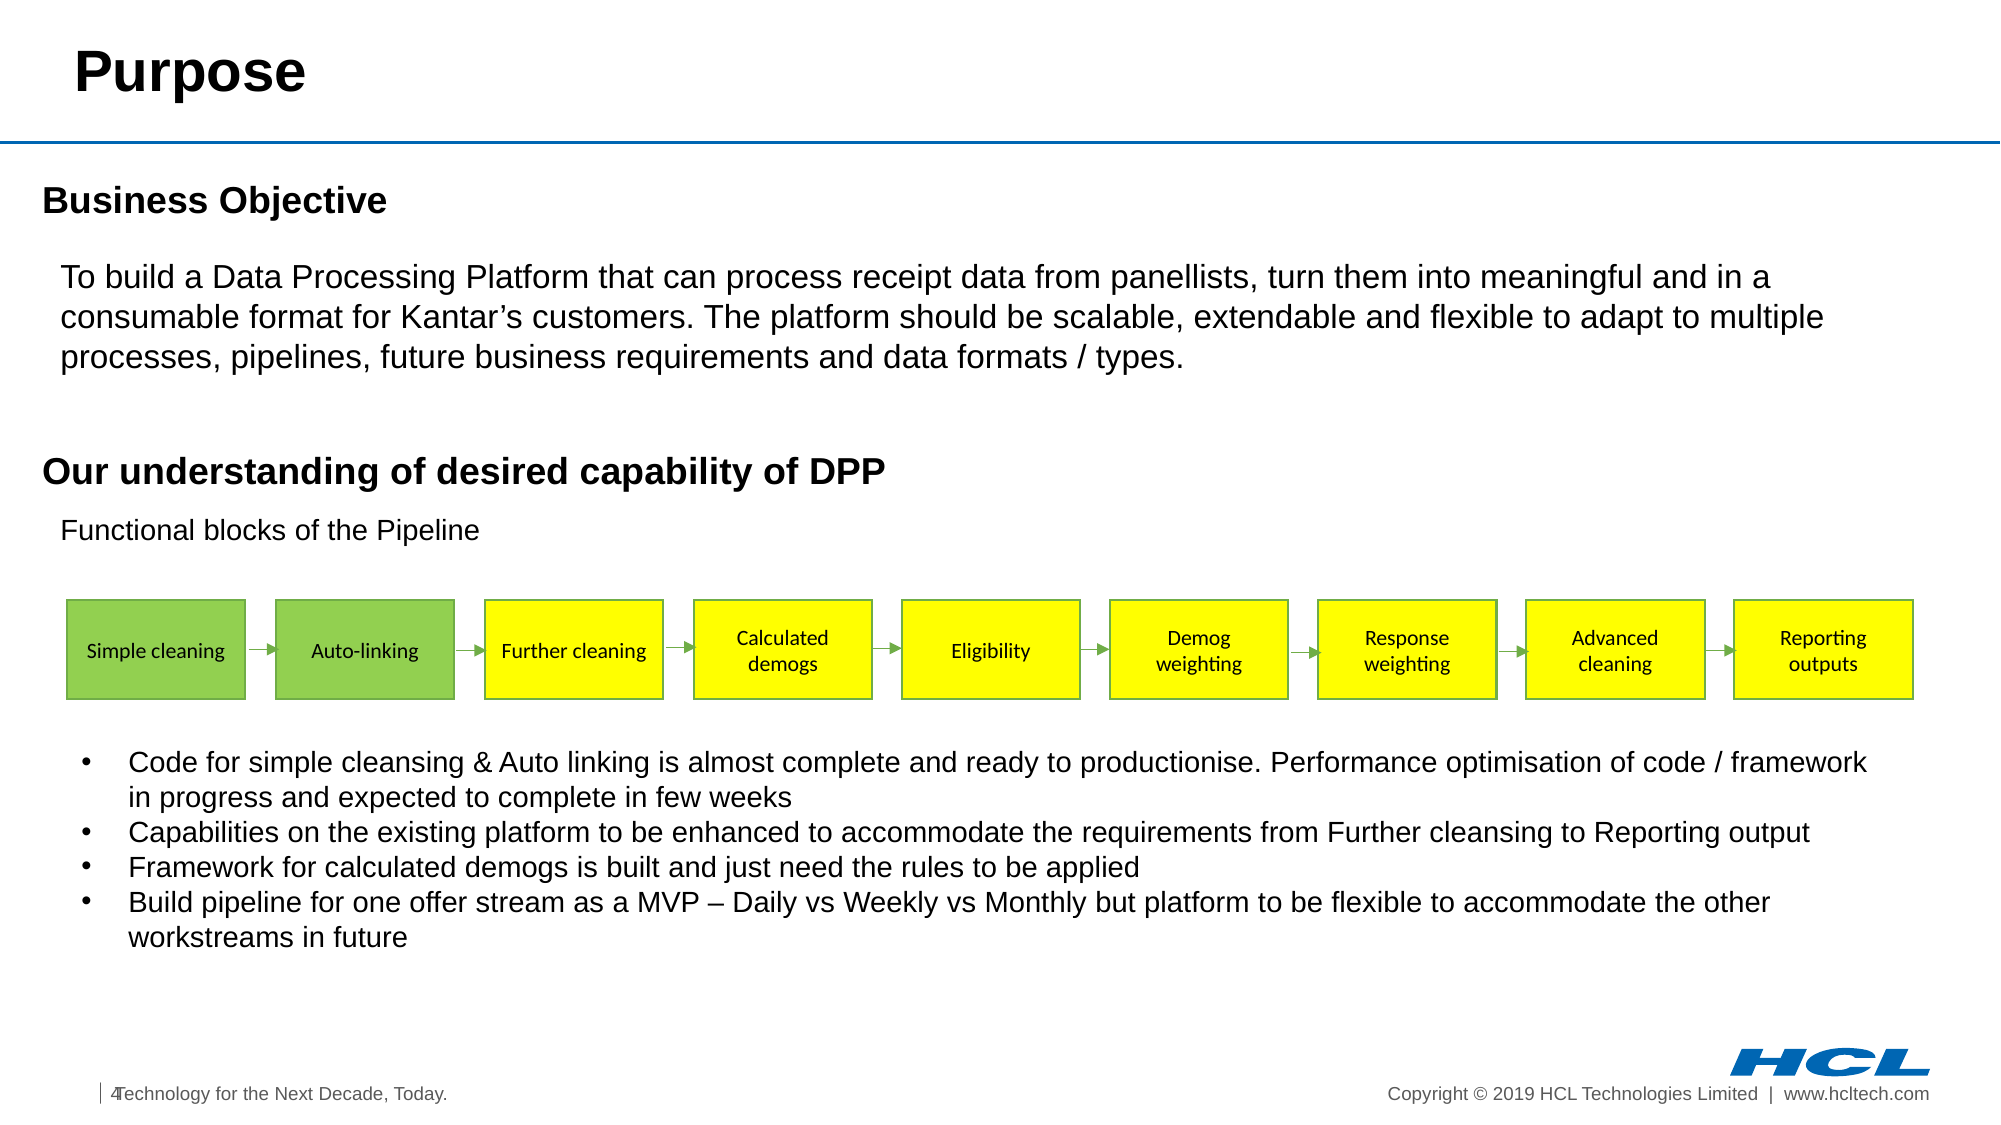

# Purpose
Business Objective
To build a Data Processing Platform that can process receipt data from panellists, turn them into meaningful and in a consumable format for Kantar’s customers. The platform should be scalable, extendable and flexible to adapt to multiple processes, pipelines, future business requirements and data formats / types.
Our understanding of desired capability of DPP
Functional blocks of the Pipeline
Further cleaning
Calculated demogs
Eligibility
Demog weighting
Advanced cleaning
Reporting outputs
Response weighting
Simple cleaning
Auto-linking
Code for simple cleansing & Auto linking is almost complete and ready to productionise. Performance optimisation of code / framework in progress and expected to complete in few weeks
Capabilities on the existing platform to be enhanced to accommodate the requirements from Further cleansing to Reporting output
Framework for calculated demogs is built and just need the rules to be applied
Build pipeline for one offer stream as a MVP – Daily vs Weekly vs Monthly but platform to be flexible to accommodate the other workstreams in future